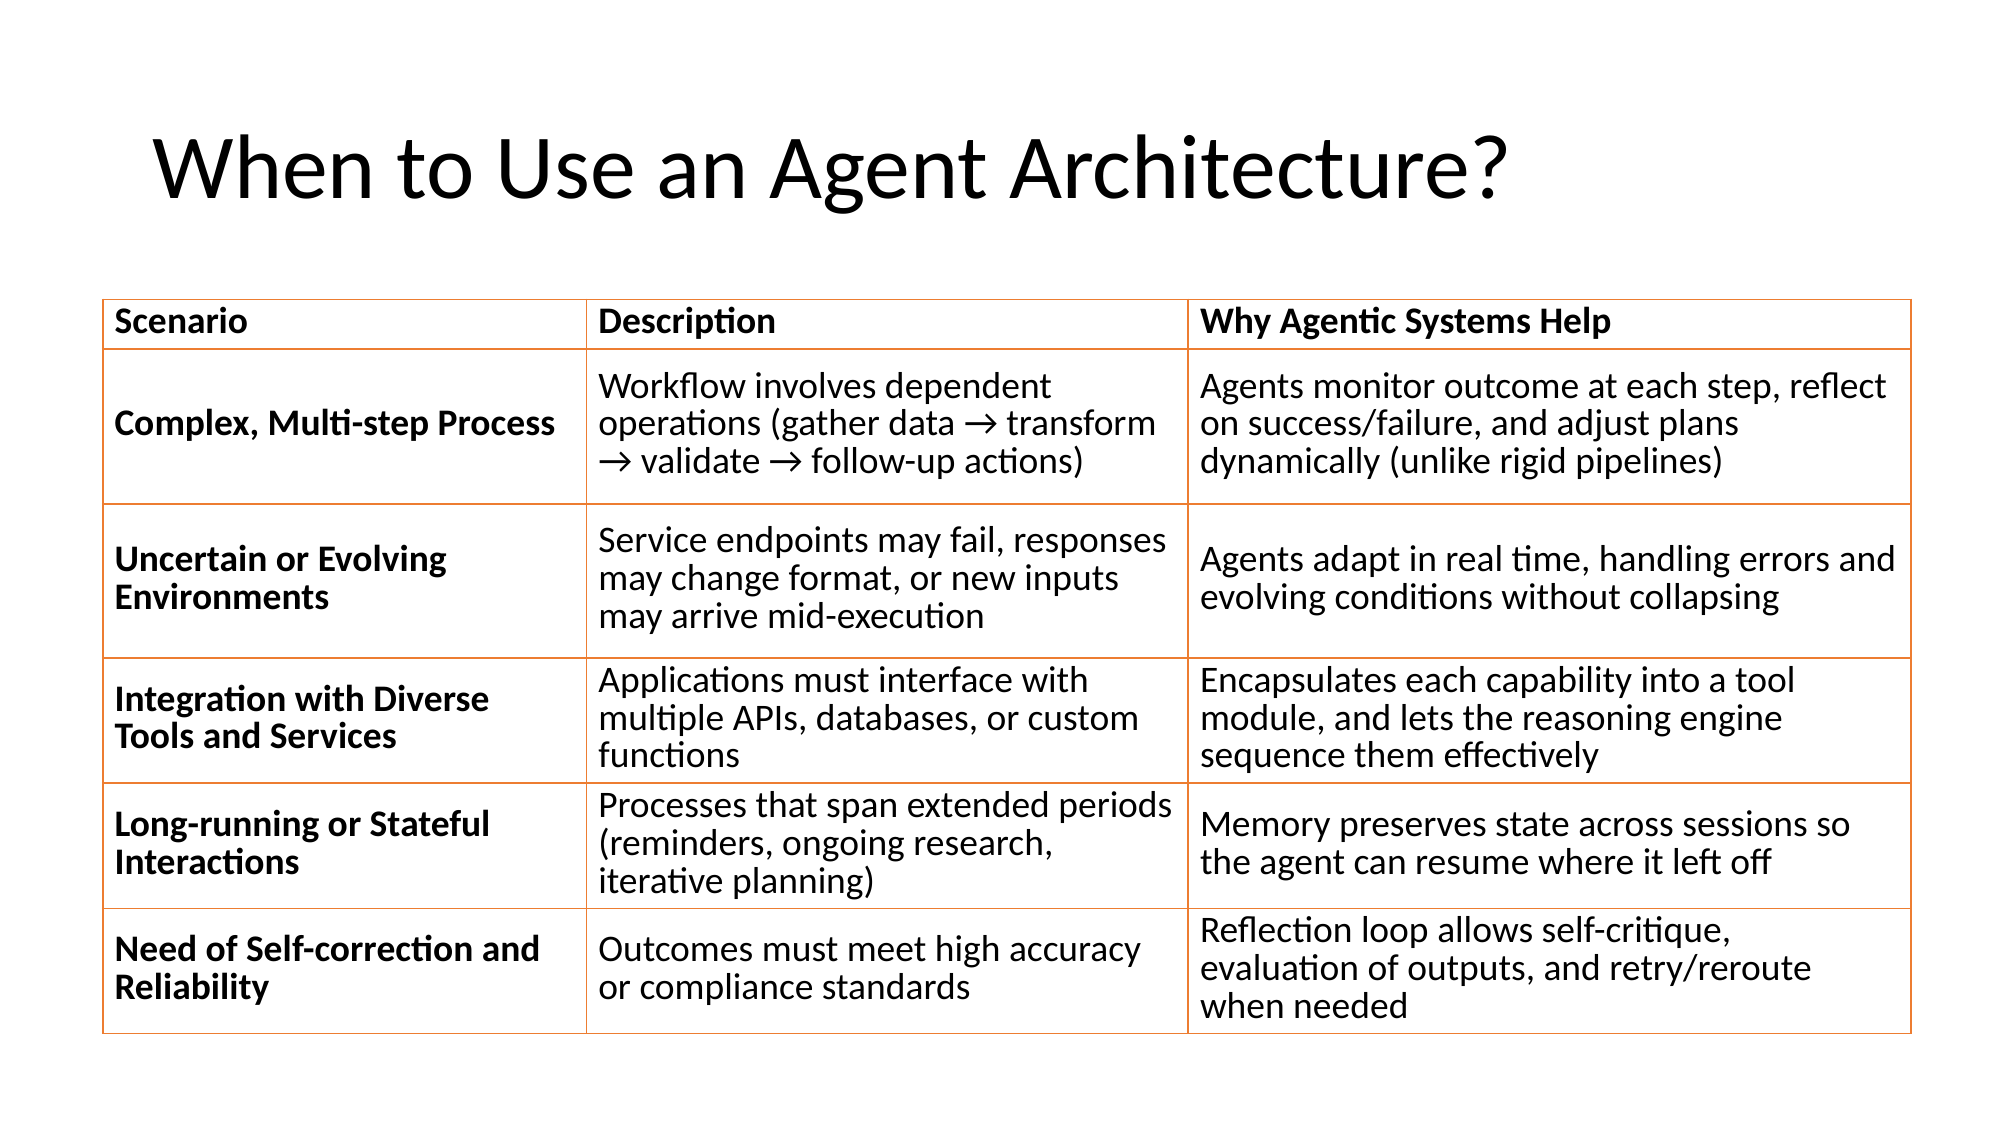

# When to Use an Agent Architecture?
| Scenario | Description | Why Agentic Systems Help |
| --- | --- | --- |
| Complex, Multi-step Process | Workflow involves dependent operations (gather data → transform → validate → follow-up actions) | Agents monitor outcome at each step, reflect on success/failure, and adjust plans dynamically (unlike rigid pipelines) |
| Uncertain or Evolving Environments | Service endpoints may fail, responses may change format, or new inputs may arrive mid-execution | Agents adapt in real time, handling errors and evolving conditions without collapsing |
| Integration with Diverse Tools and Services | Applications must interface with multiple APIs, databases, or custom functions | Encapsulates each capability into a tool module, and lets the reasoning engine sequence them effectively |
| Long-running or Stateful Interactions | Processes that span extended periods (reminders, ongoing research, iterative planning) | Memory preserves state across sessions so the agent can resume where it left off |
| Need of Self-correction and Reliability | Outcomes must meet high accuracy or compliance standards | Reflection loop allows self-critique, evaluation of outputs, and retry/reroute when needed |